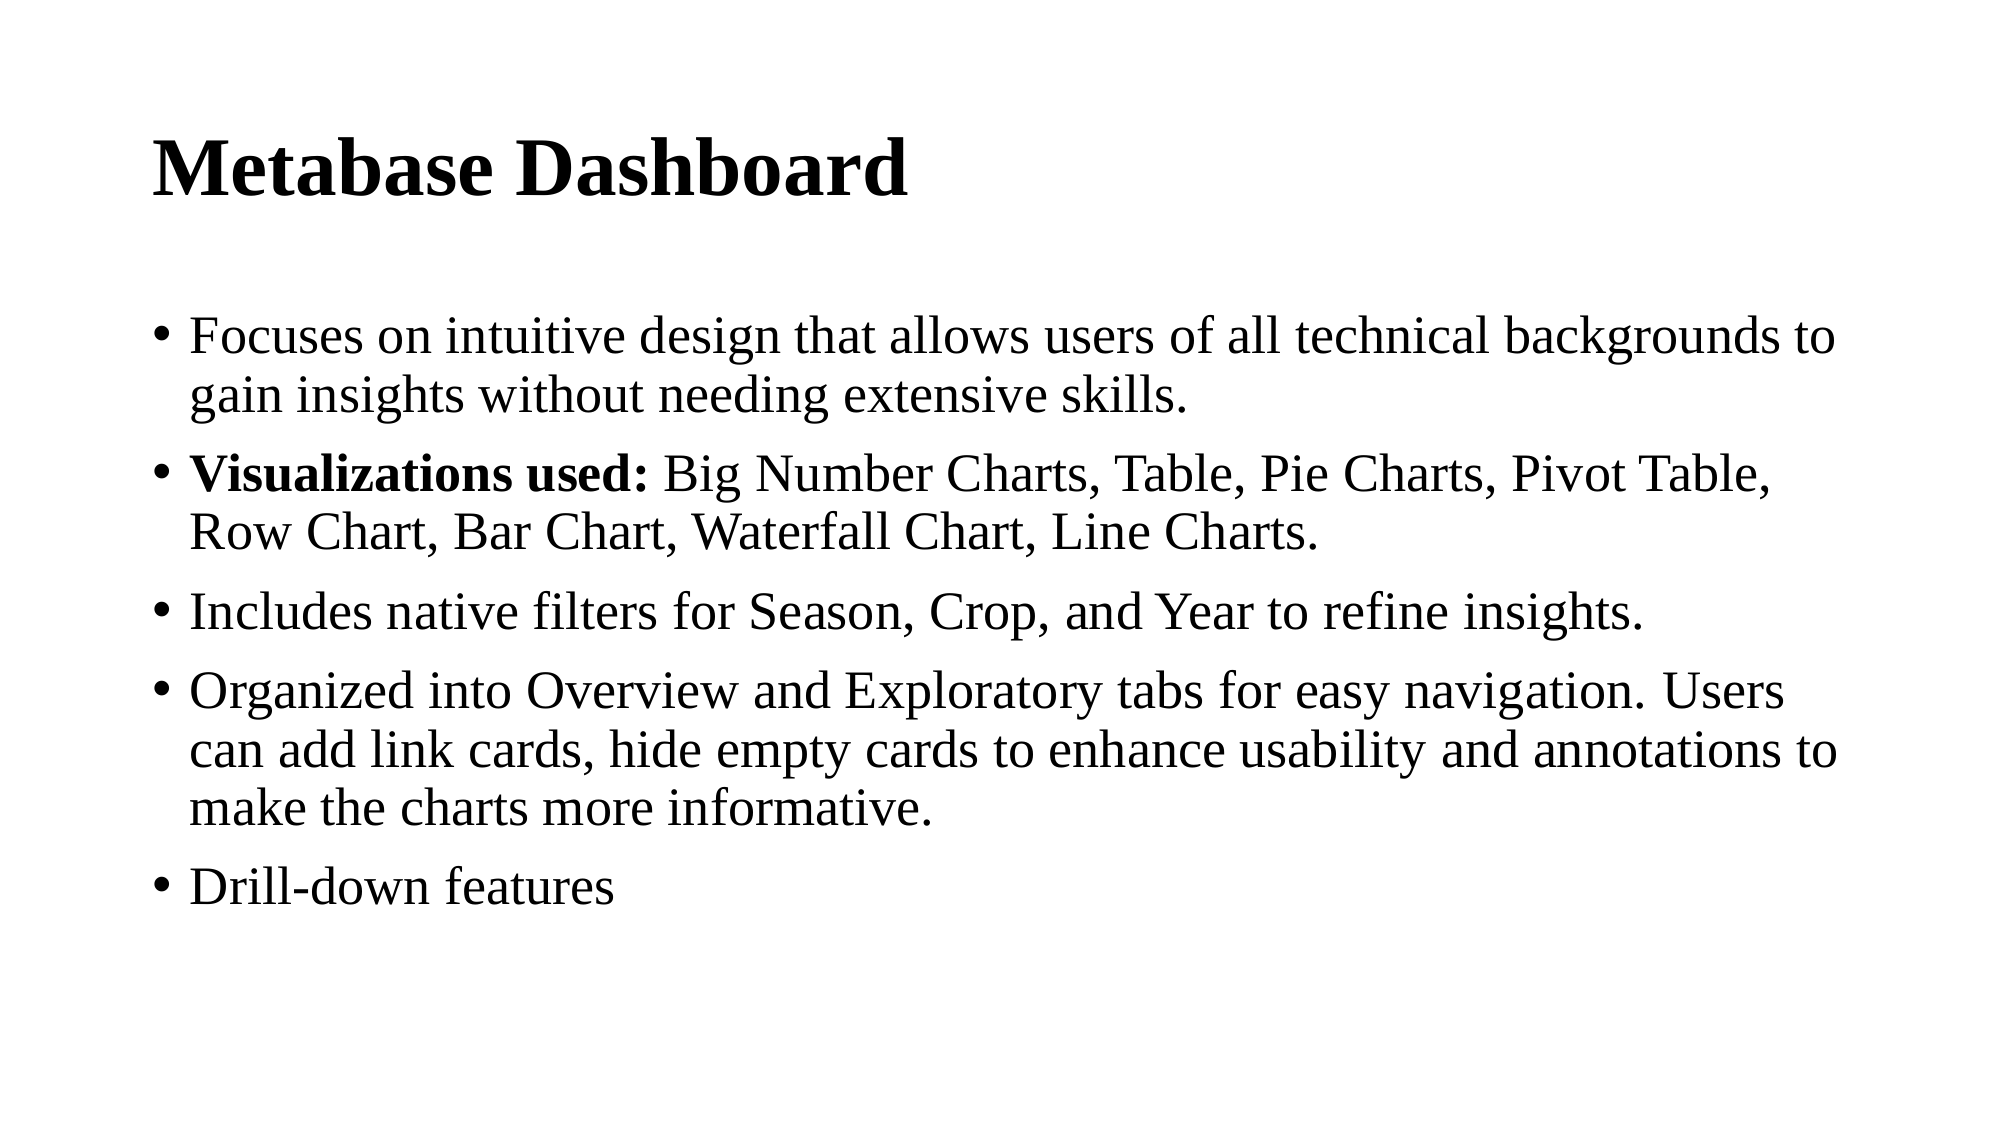

# Metabase Dashboard
Focuses on intuitive design that allows users of all technical backgrounds to gain insights without needing extensive skills.
Visualizations used: Big Number Charts, Table, Pie Charts, Pivot Table, Row Chart, Bar Chart, Waterfall Chart, Line Charts.
Includes native filters for Season, Crop, and Year to refine insights.
Organized into Overview and Exploratory tabs for easy navigation. Users can add link cards, hide empty cards to enhance usability and annotations to make the charts more informative.
Drill-down features